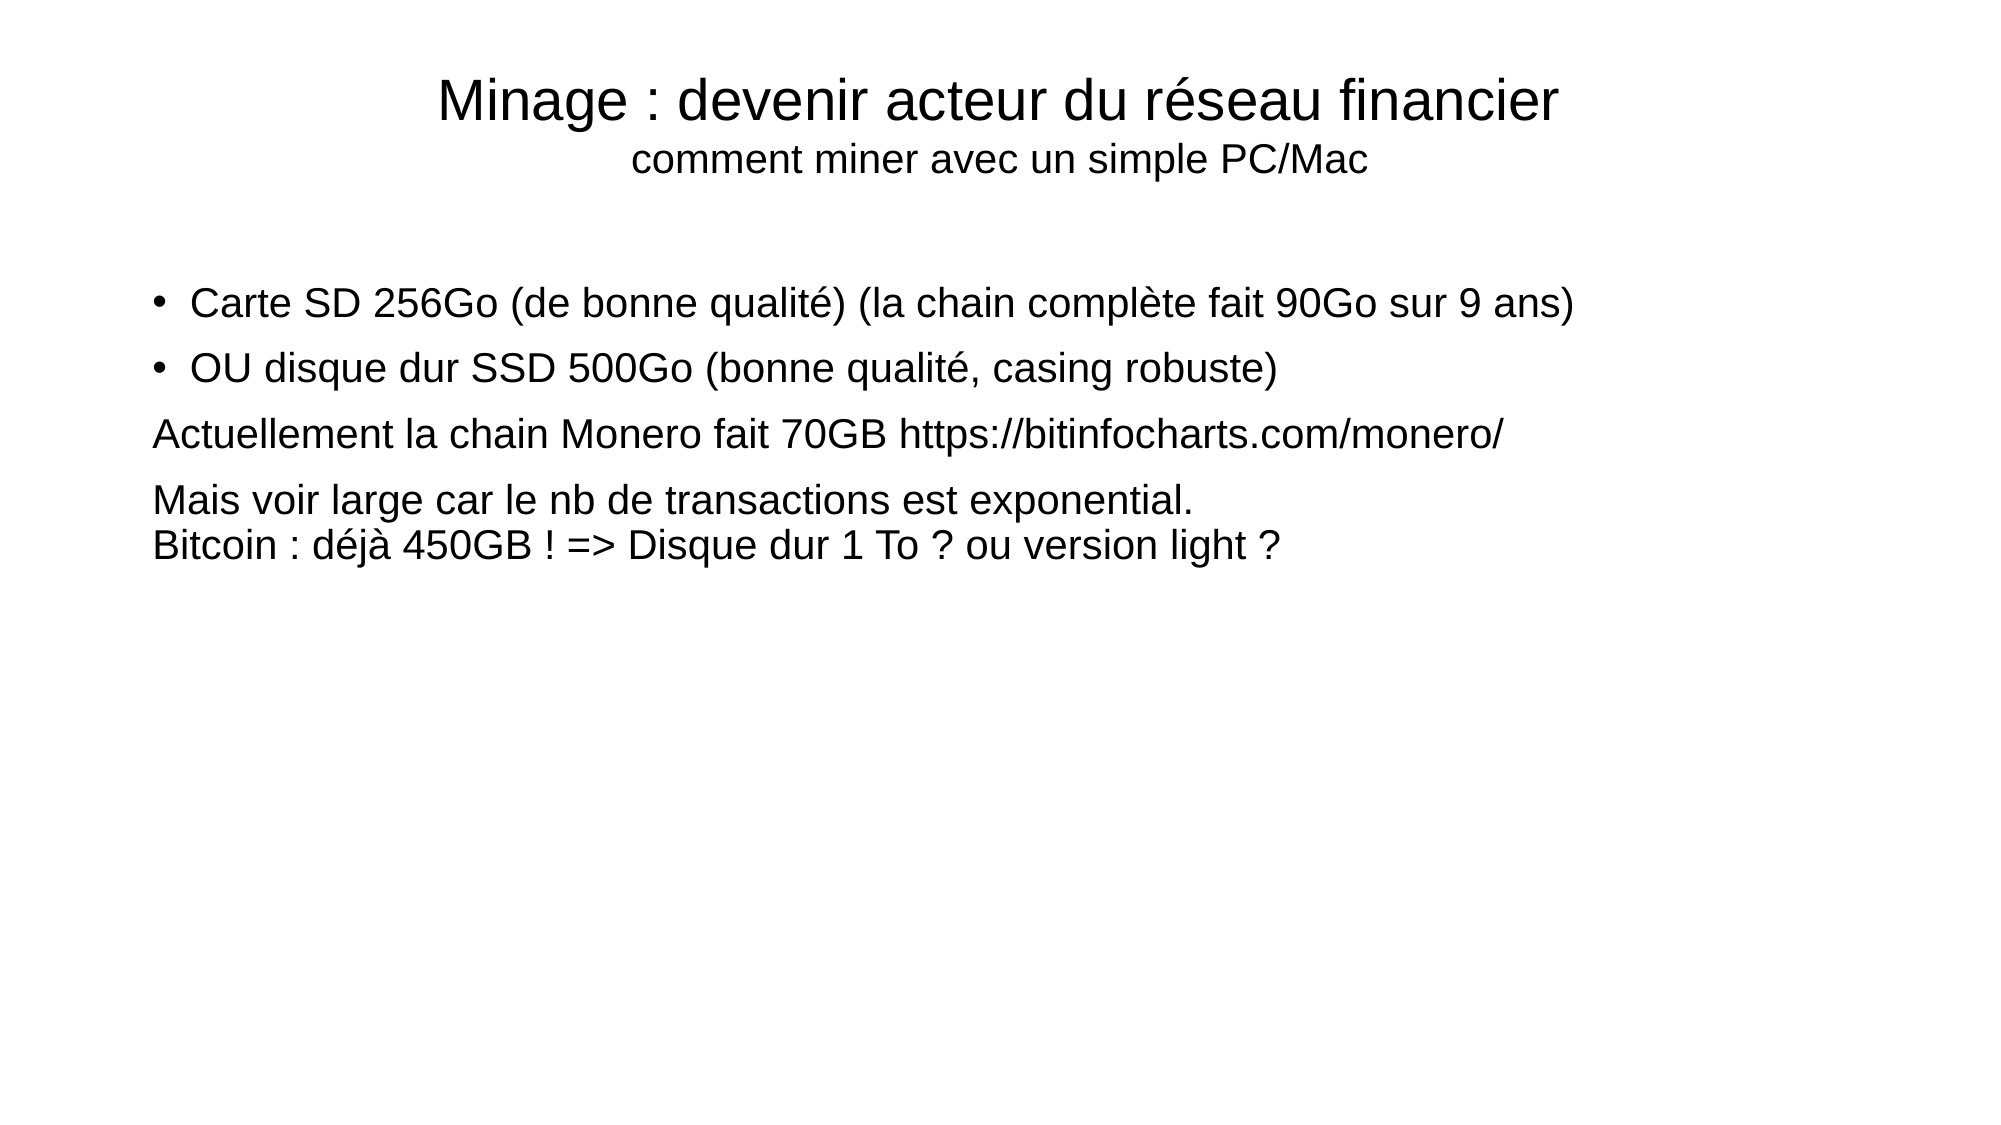

Minage : devenir acteur du réseau financier
comment miner avec un simple PC/Mac
Carte SD 256Go (de bonne qualité) (la chain complète fait 90Go sur 9 ans)
OU disque dur SSD 500Go (bonne qualité, casing robuste)
Actuellement la chain Monero fait 70GB https://bitinfocharts.com/monero/
Mais voir large car le nb de transactions est exponential.
Bitcoin : déjà 450GB ! => Disque dur 1 To ? ou version light ?